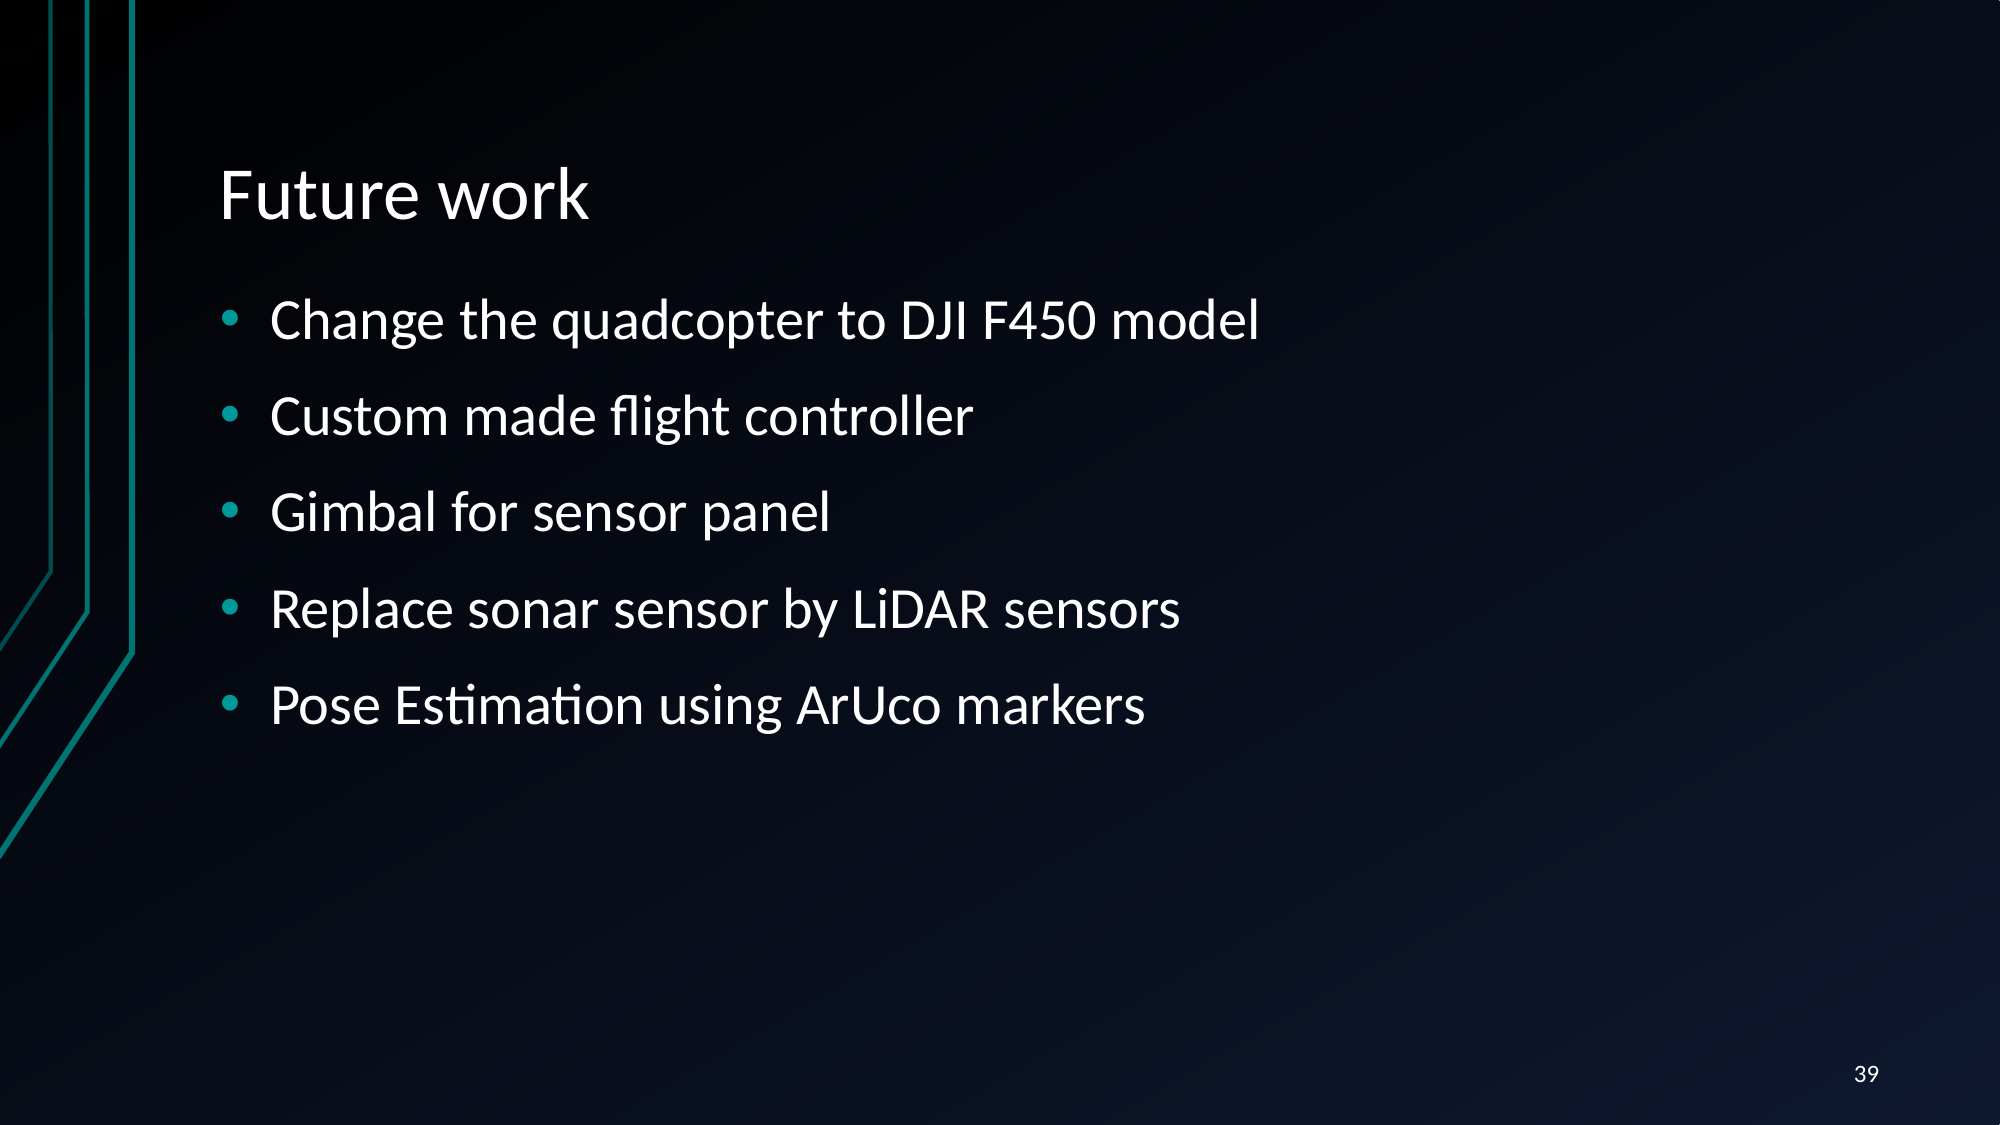

# Future work
Change the quadcopter to DJI F450 model
Custom made flight controller
Gimbal for sensor panel
Replace sonar sensor by LiDAR sensors
Pose Estimation using ArUco markers
39